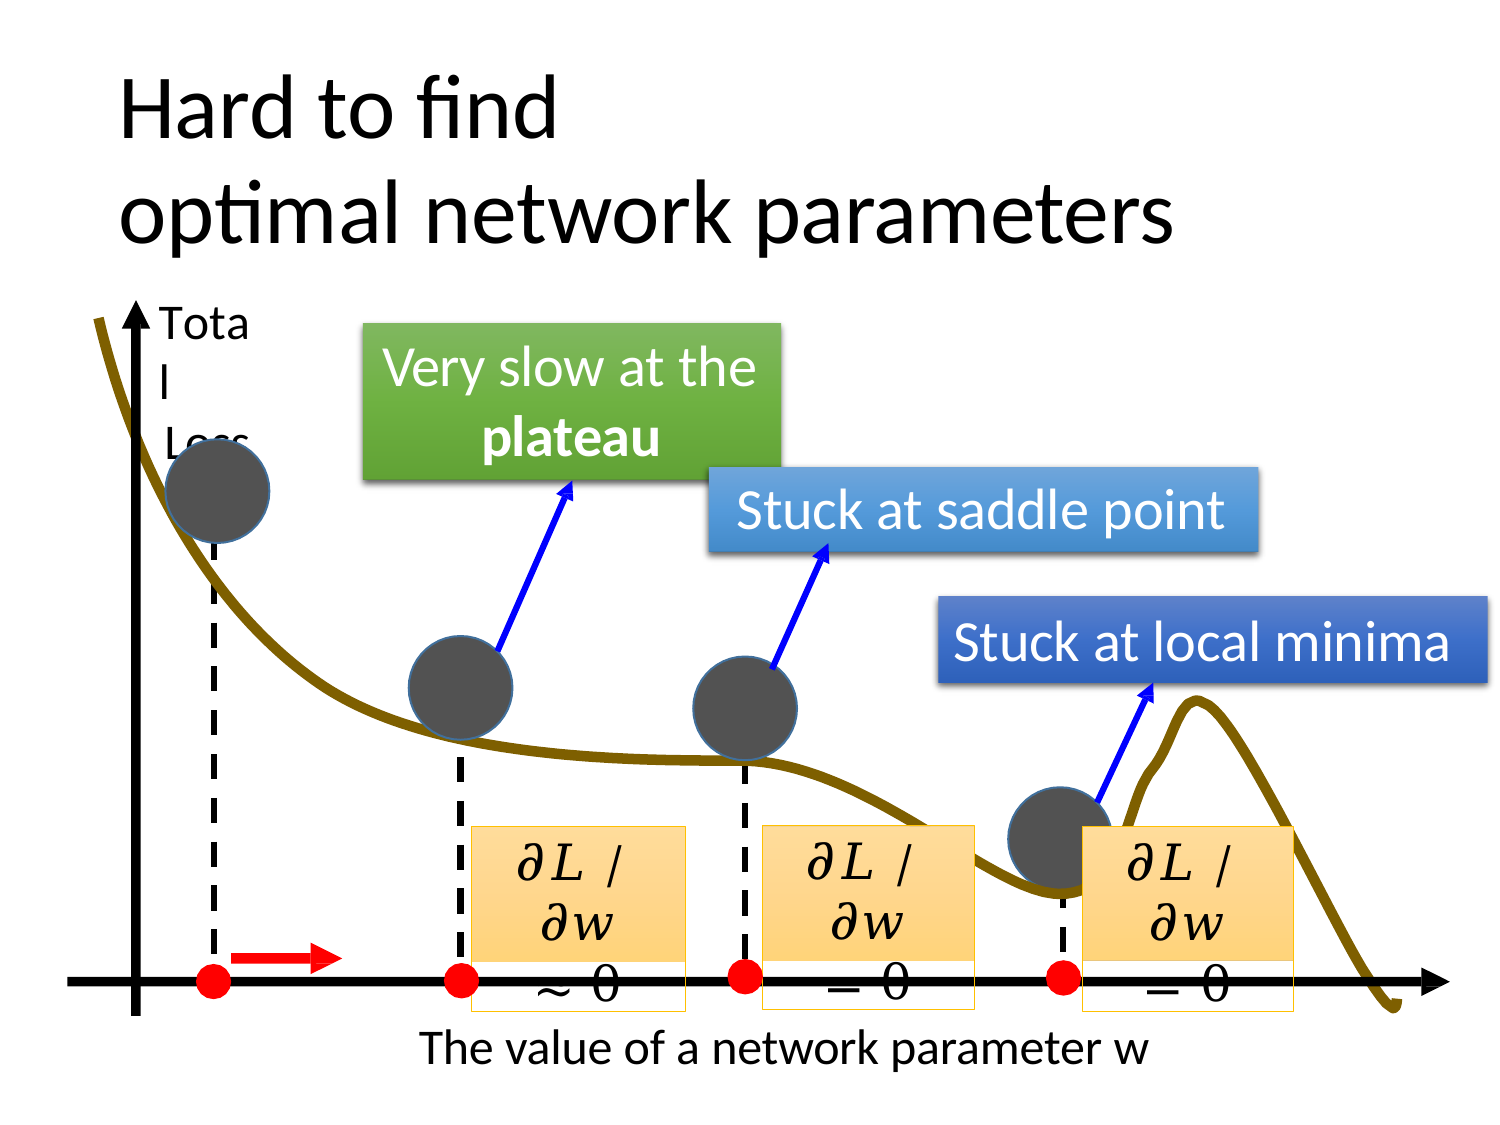

# Hard to find
optimal network parameters
Total
Loss

Very slow at the
plateau
Stuck at saddle point

Stuck at local minima

𝜕𝐿 ∕  𝜕𝑤
= 0

𝜕𝐿 ∕  𝜕𝑤
≈ 0

𝜕𝐿 ∕  𝜕𝑤
= 0

The value of a network parameter w